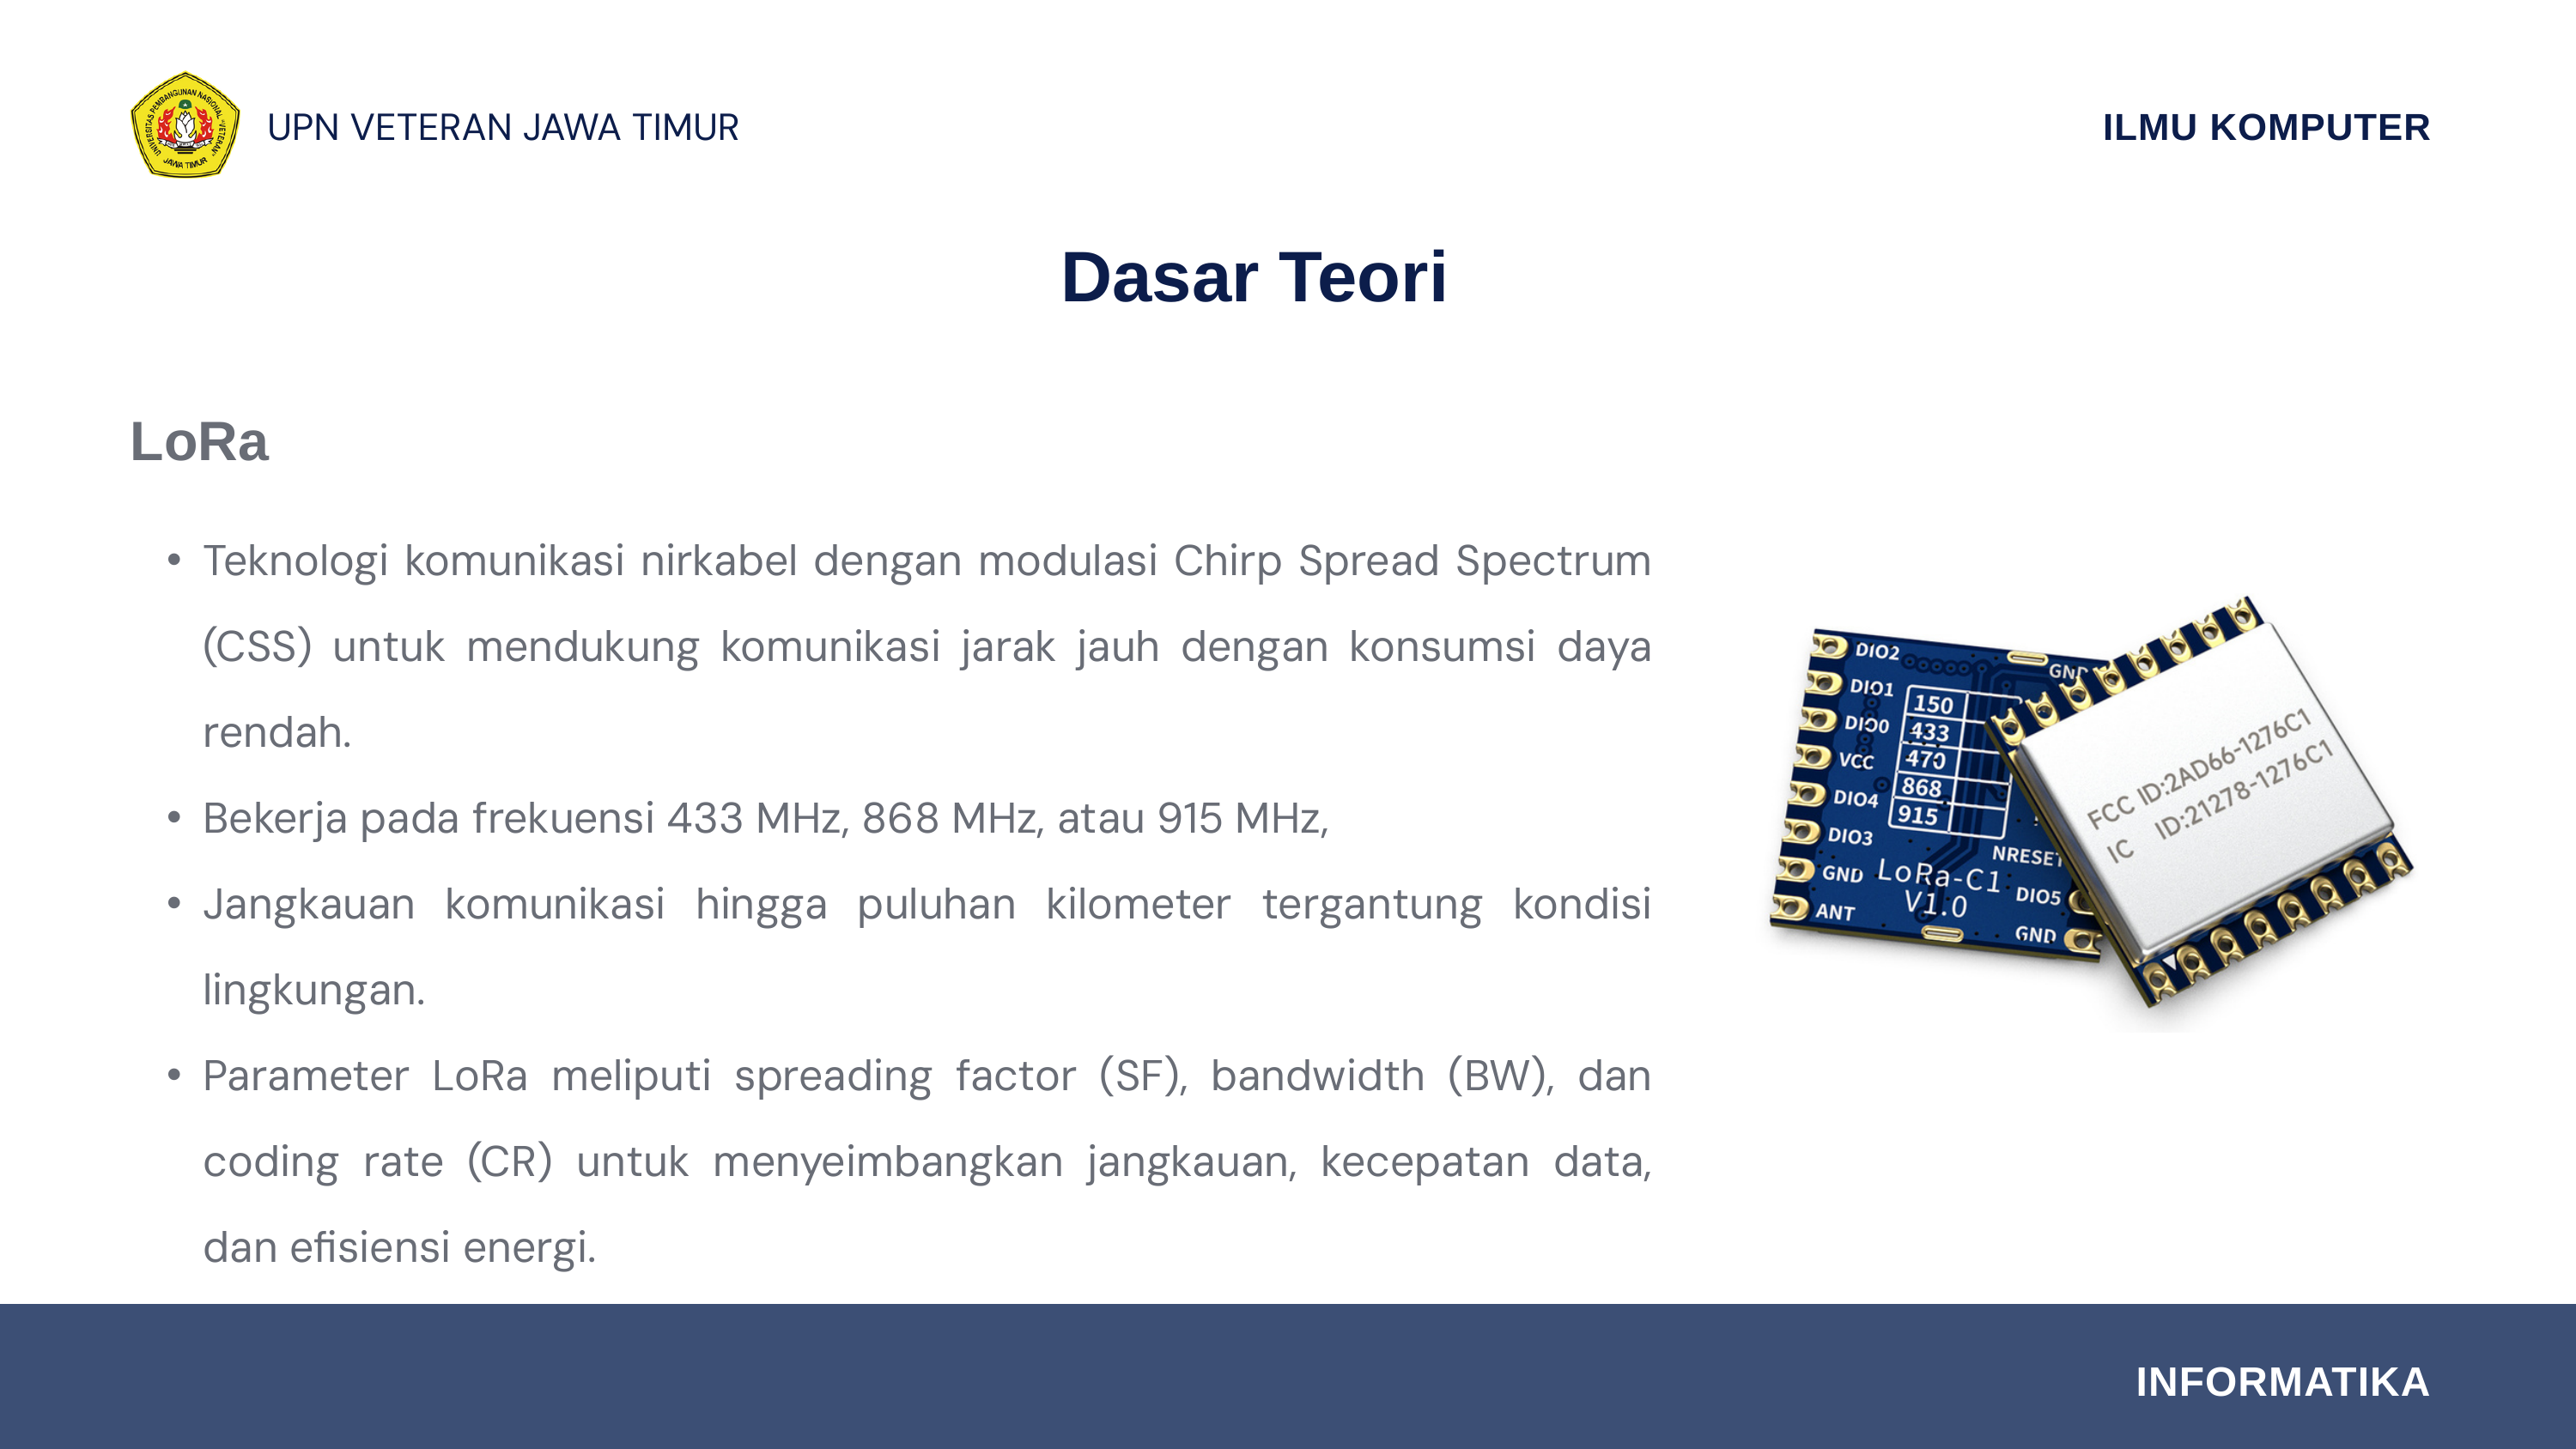

UPN VETERAN JAWA TIMUR
ILMU KOMPUTER
Dasar Teori
LoRa
Teknologi komunikasi nirkabel dengan modulasi Chirp Spread Spectrum (CSS) untuk mendukung komunikasi jarak jauh dengan konsumsi daya rendah.
Bekerja pada frekuensi 433 MHz, 868 MHz, atau 915 MHz,
Jangkauan komunikasi hingga puluhan kilometer tergantung kondisi lingkungan.
Parameter LoRa meliputi spreading factor (SF), bandwidth (BW), dan coding rate (CR) untuk menyeimbangkan jangkauan, kecepatan data, dan efisiensi energi.

INFORMATIKA